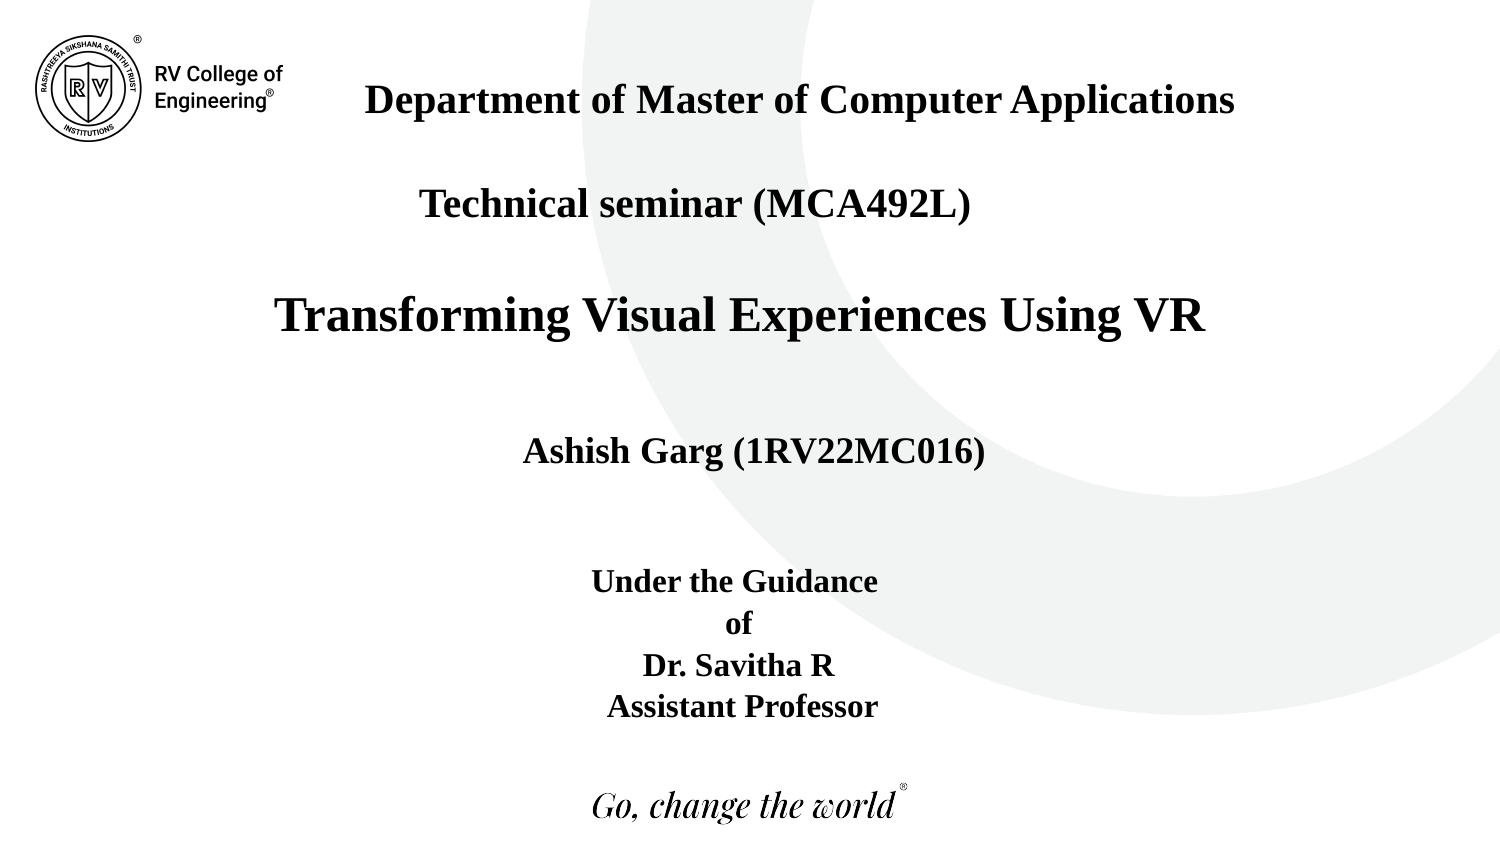

Department of Master of Computer Applications

                       Technical seminar (MCA492L)
Transforming Visual Experiences Using VR

Ashish Garg (1RV22MC016)
Under the Guidance
of
Dr. Savitha R
 Assistant Professor